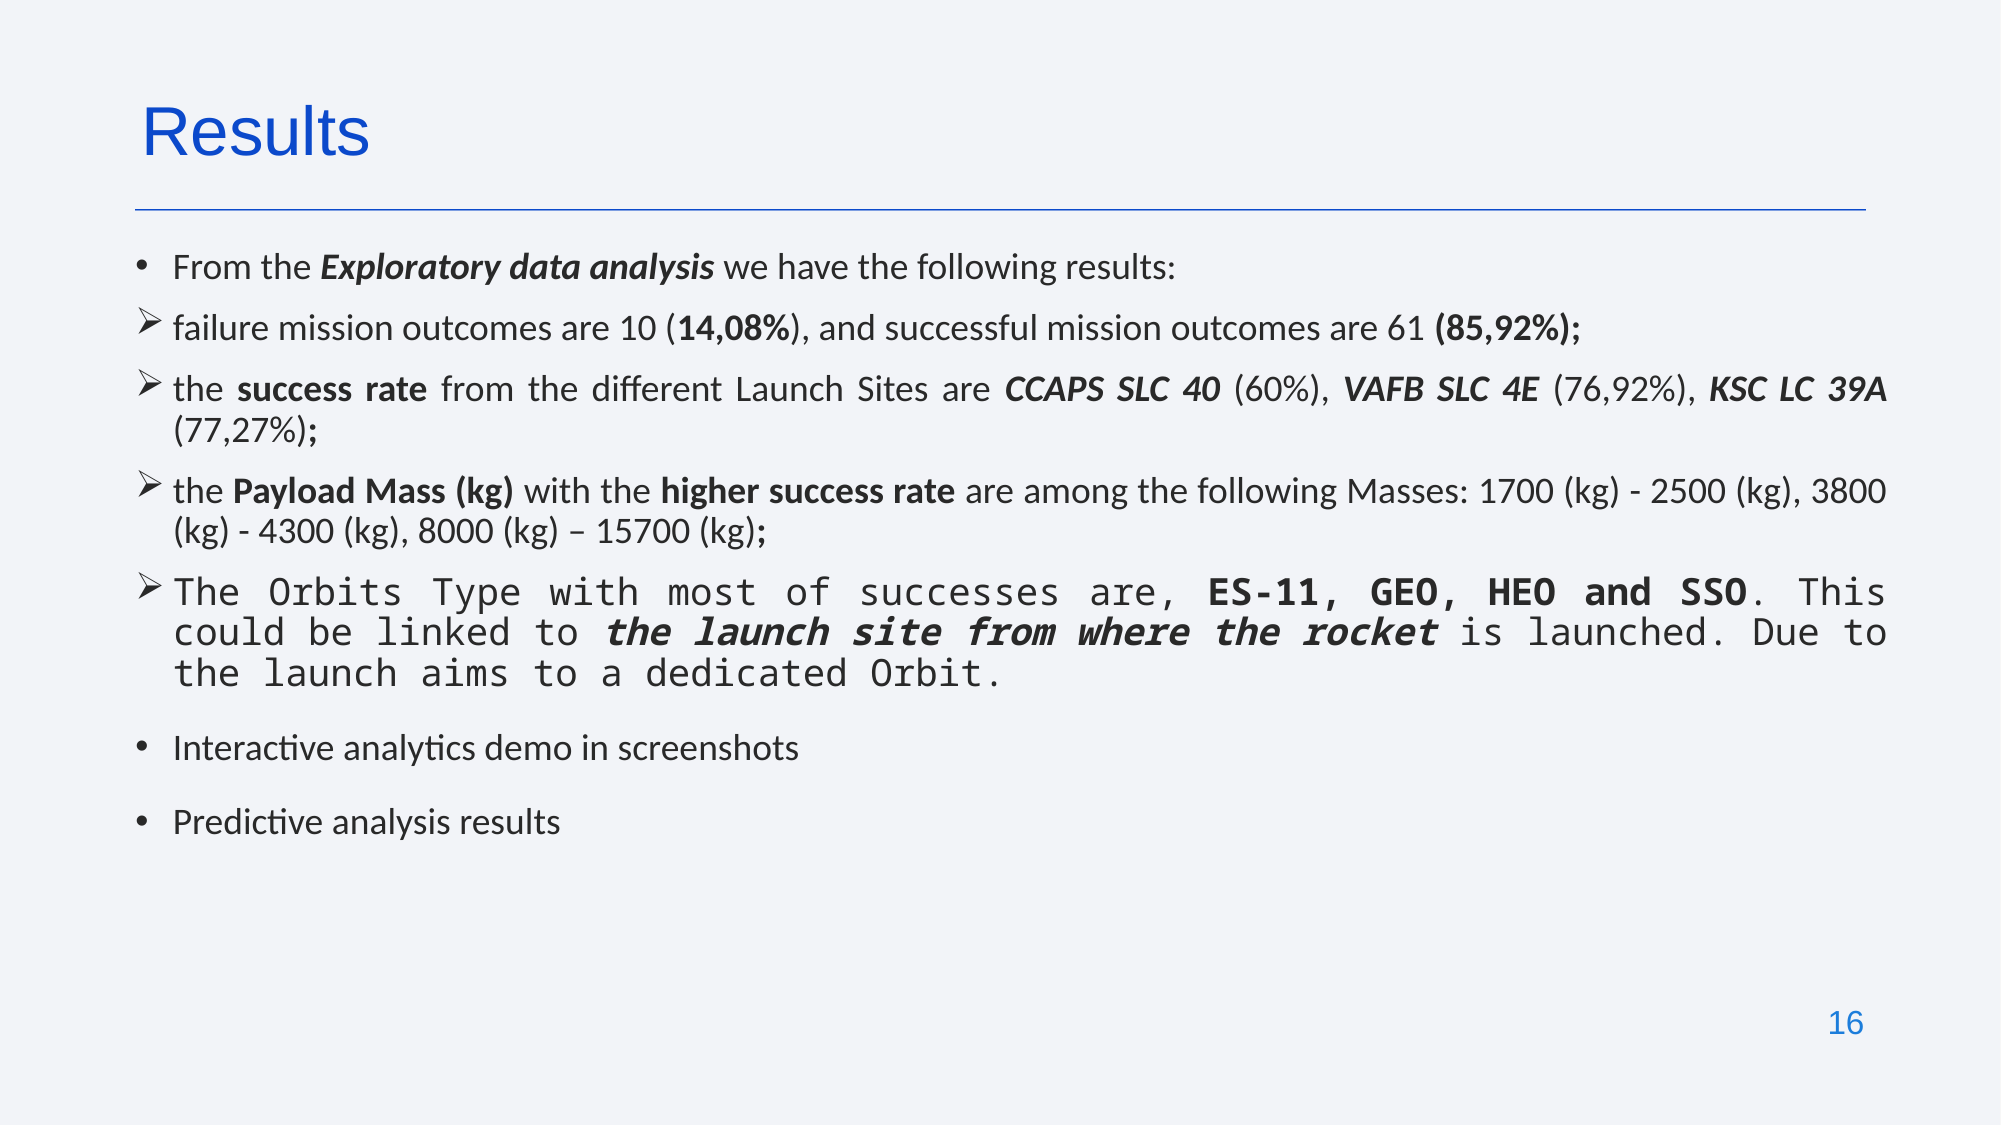

Results
From the Exploratory data analysis we have the following results:
failure mission outcomes are 10 (14,08%), and successful mission outcomes are 61 (85,92%);
the success rate from the different Launch Sites are CCAPS SLC 40 (60%), VAFB SLC 4E (76,92%), KSC LC 39A (77,27%);
the Payload Mass (kg) with the higher success rate are among the following Masses: 1700 (kg) - 2500 (kg), 3800 (kg) - 4300 (kg), 8000 (kg) – 15700 (kg);
The Orbits Type with most of successes are, ES-11, GEO, HEO and SSO. This could be linked to the launch site from where the rocket is launched. Due to the launch aims to a dedicated Orbit.
Interactive analytics demo in screenshots
Predictive analysis results

16